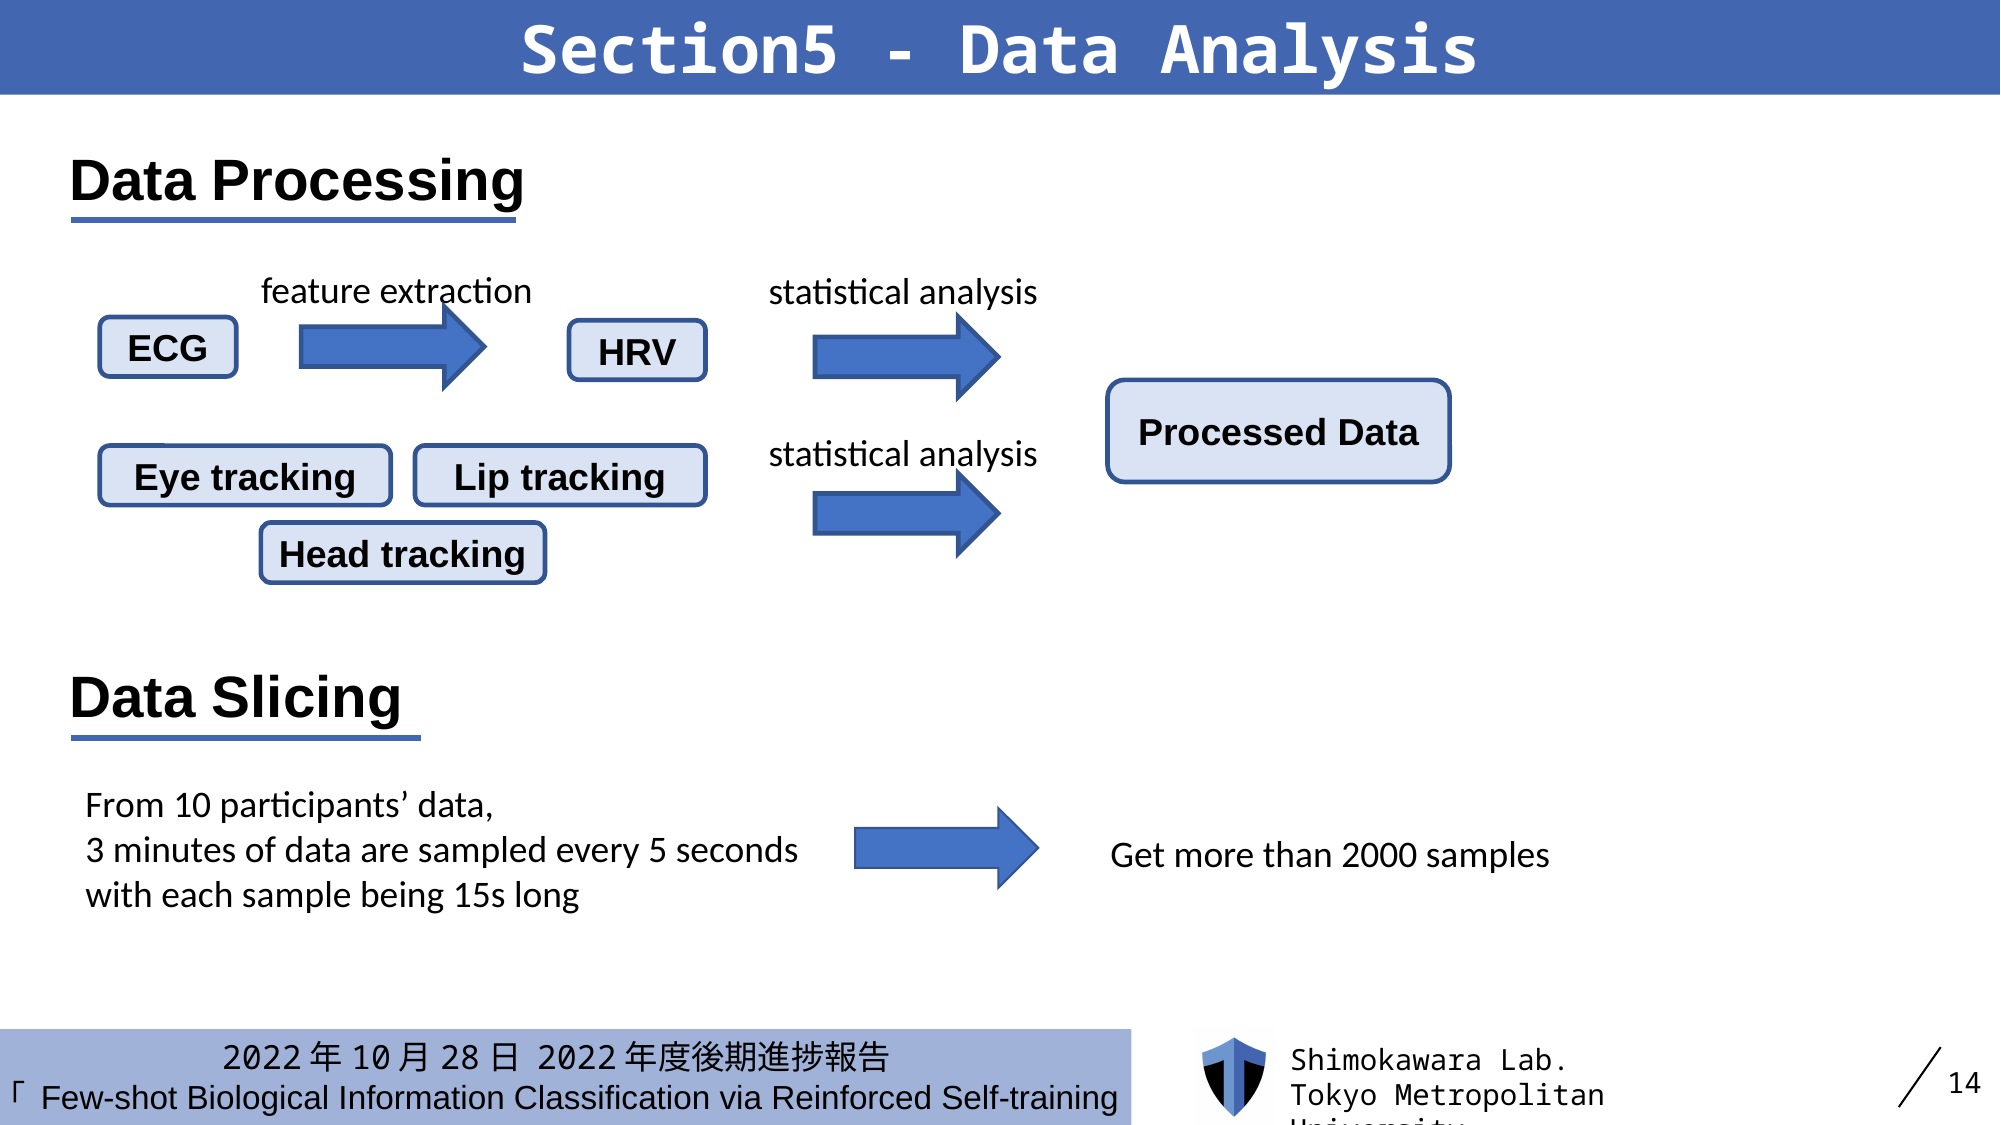

Section5 - Data Analysis
Data Processing
feature extraction
statistical analysis

ECG
Lip tracking
Eye tracking
Head tracking

HRV
Processed Data
statistical analysis

Data Slicing
From 10 participants’ data,
3 minutes of data are sampled every 5 seconds
with each sample being 15s long

Get more than 2000 samples
11